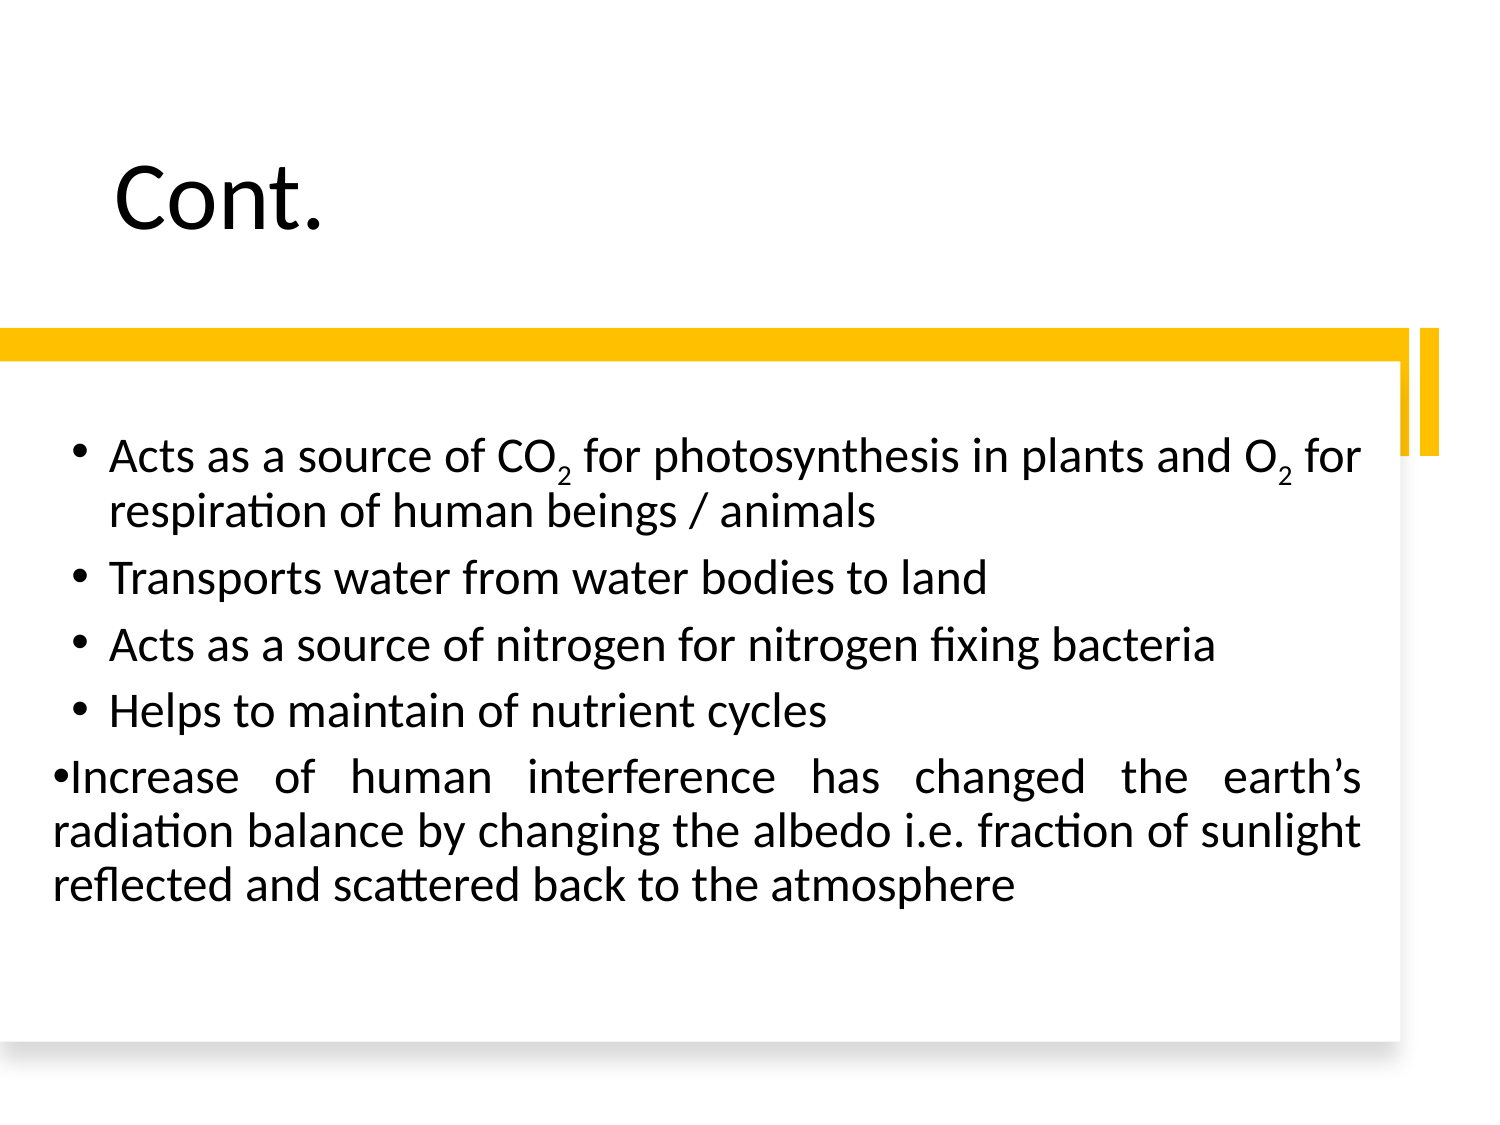

Cont.

Acts as a source of CO2 for photosynthesis in plants and O2 for respiration of human beings / animals
Transports water from water bodies to land
Acts as a source of nitrogen for nitrogen fixing bacteria
Helps to maintain of nutrient cycles
Increase of human interference has changed the earth’s radiation balance by changing the albedo i.e. fraction of sunlight reflected and scattered back to the atmosphere